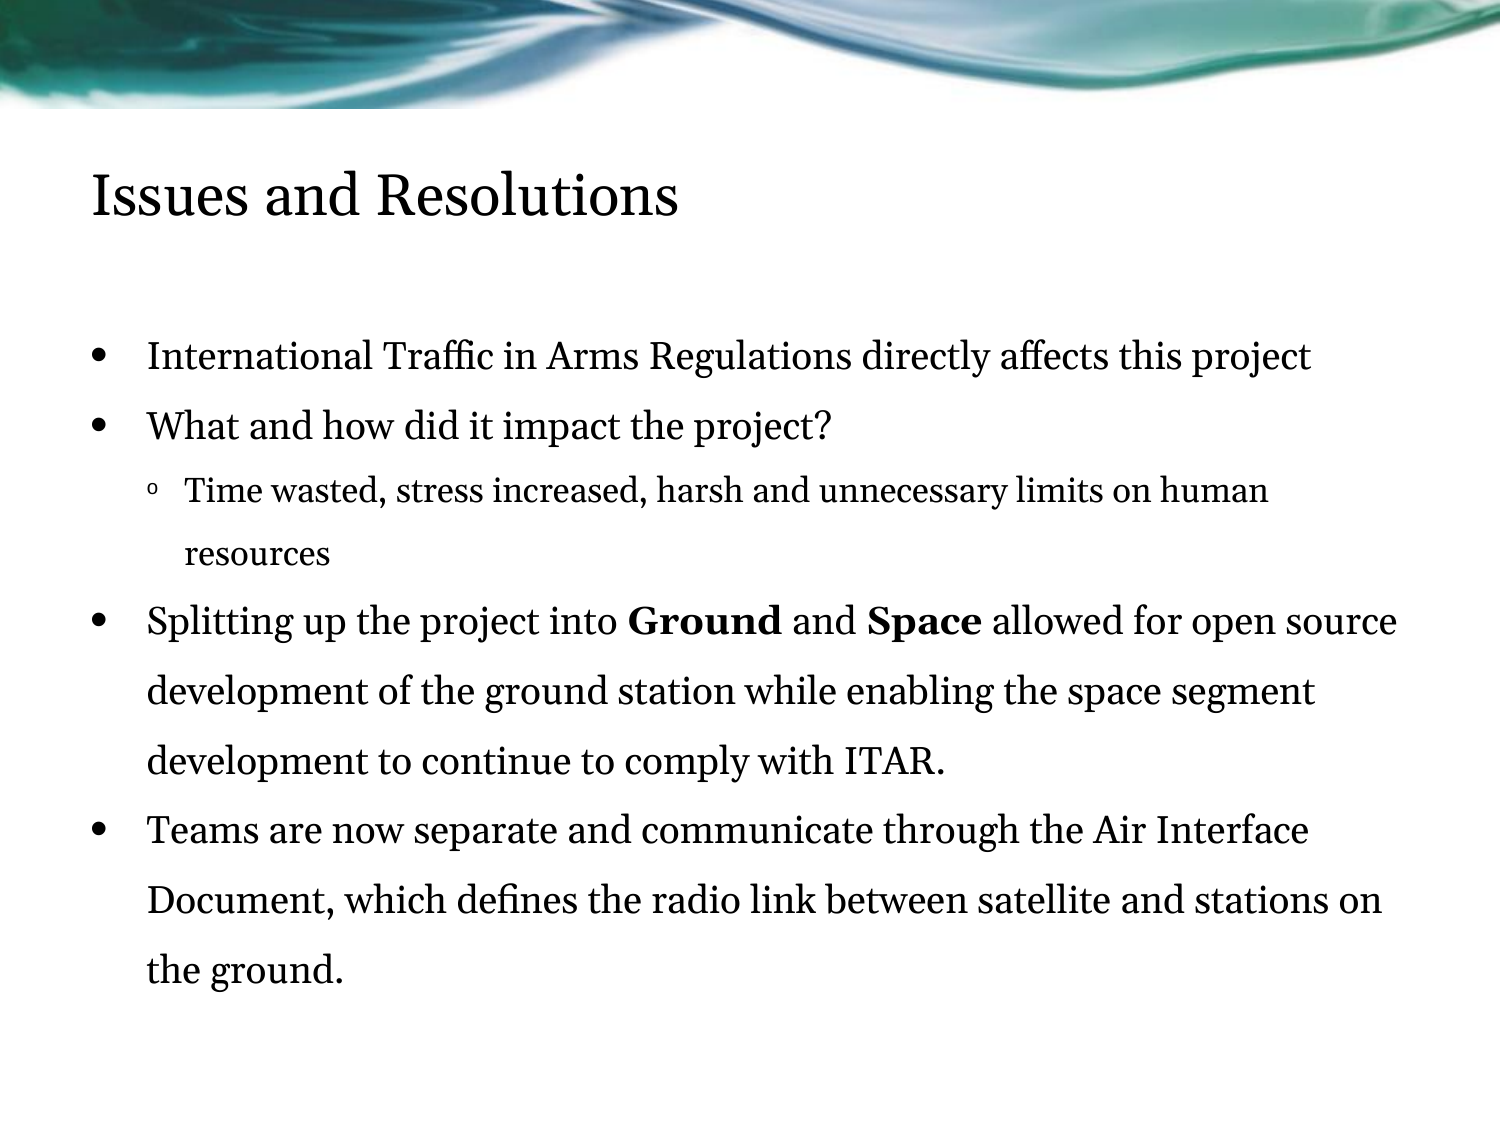

# Issues and Resolutions
International Traffic in Arms Regulations directly affects this project
What and how did it impact the project?
Time wasted, stress increased, harsh and unnecessary limits on human resources
Splitting up the project into Ground and Space allowed for open source development of the ground station while enabling the space segment development to continue to comply with ITAR.
Teams are now separate and communicate through the Air Interface Document, which defines the radio link between satellite and stations on the ground.